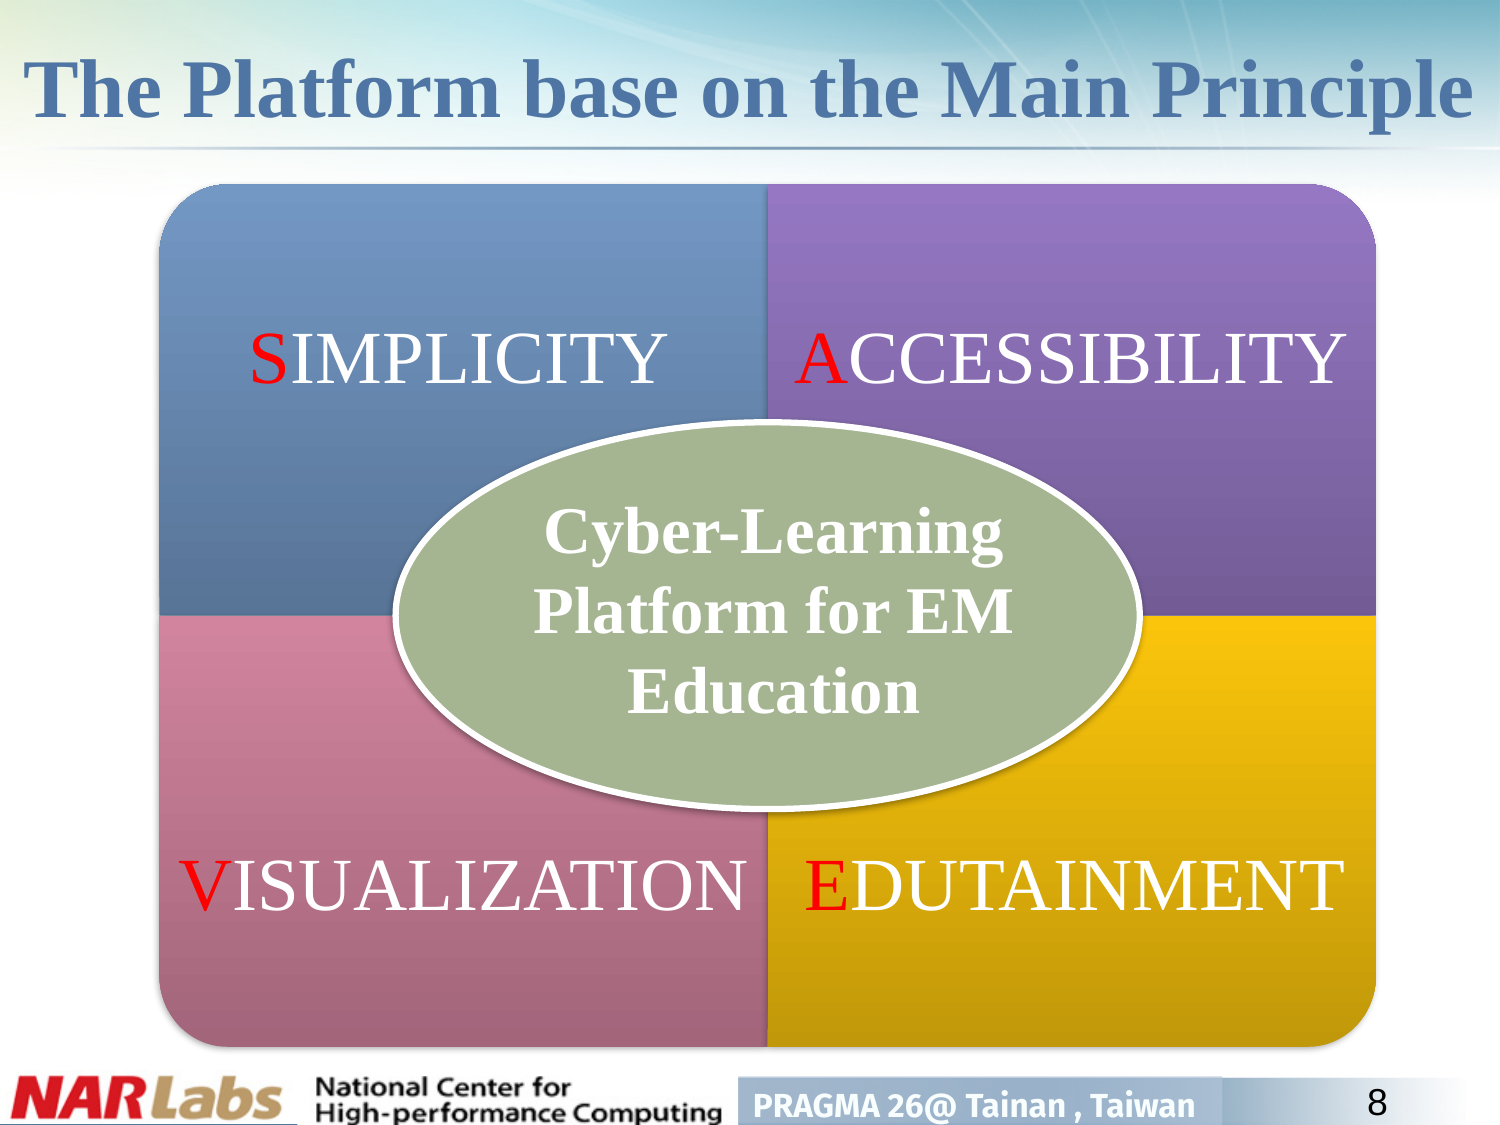

# The Platform base on the Main Principle

SIMPLICITY
ACCESSIBILITY

Cyber-Learning Platform for EM Education
EDUTAINMENT
VISUALIZATION
8